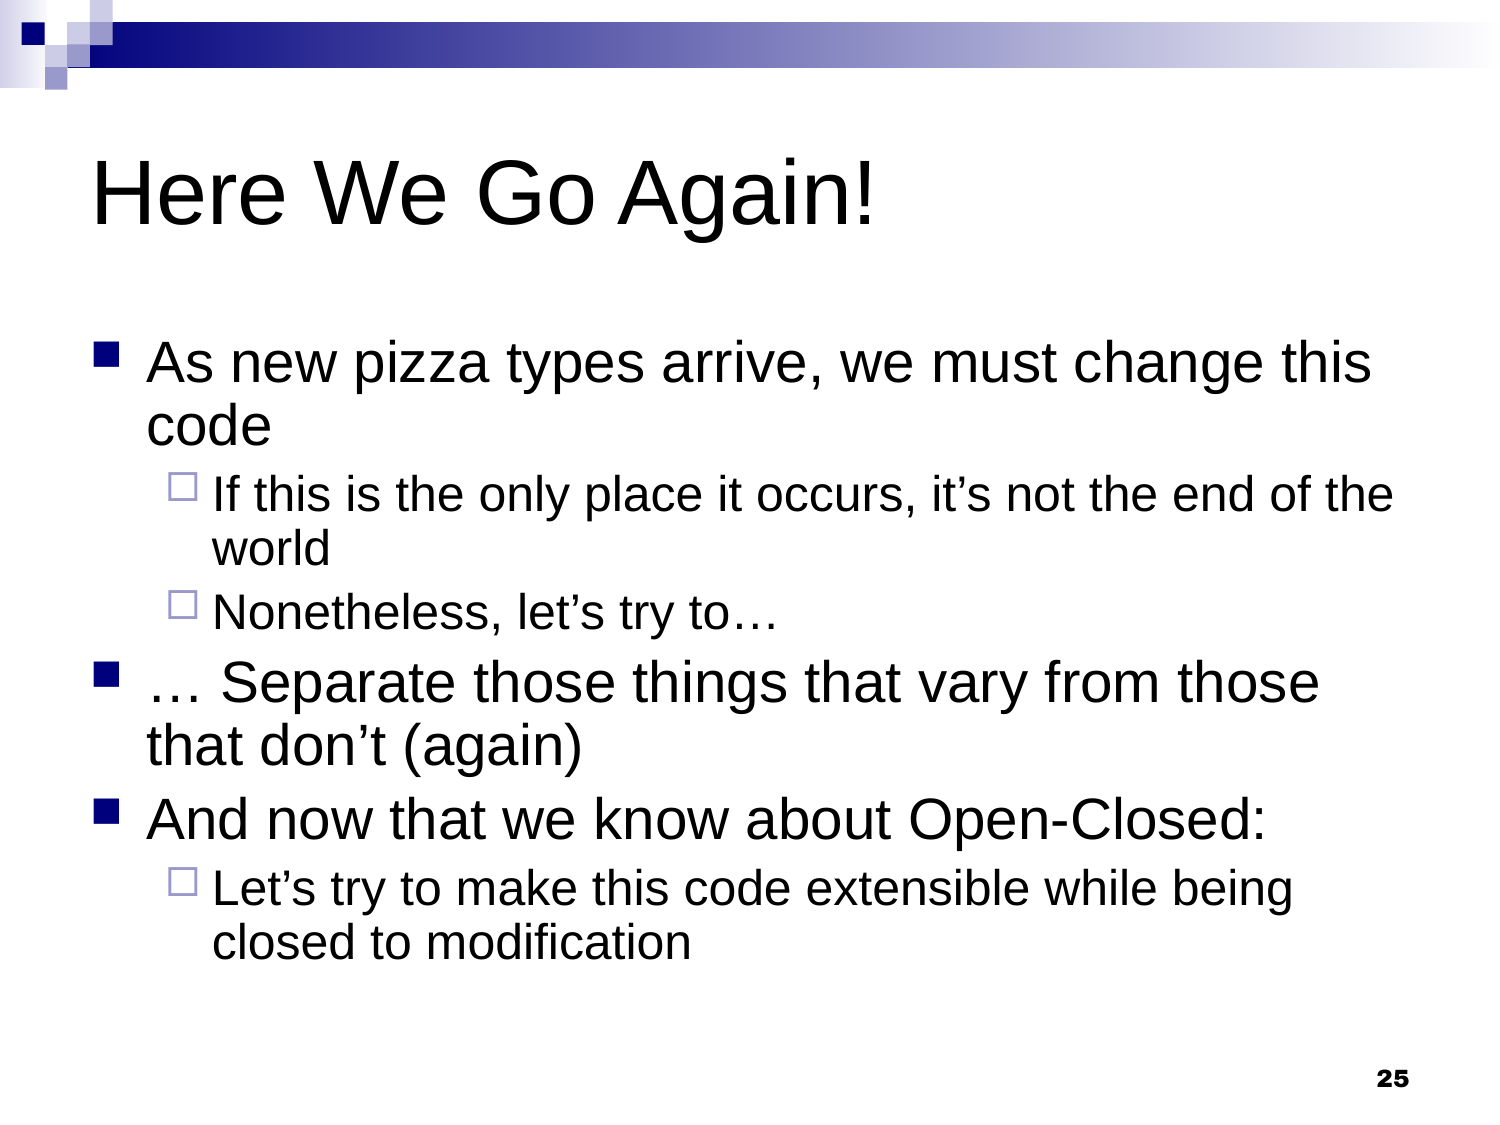

# Here We Go Again!
As new pizza types arrive, we must change this code
If this is the only place it occurs, it’s not the end of the world
Nonetheless, let’s try to…
… Separate those things that vary from those that don’t (again)
And now that we know about Open-Closed:
Let’s try to make this code extensible while being closed to modification
25